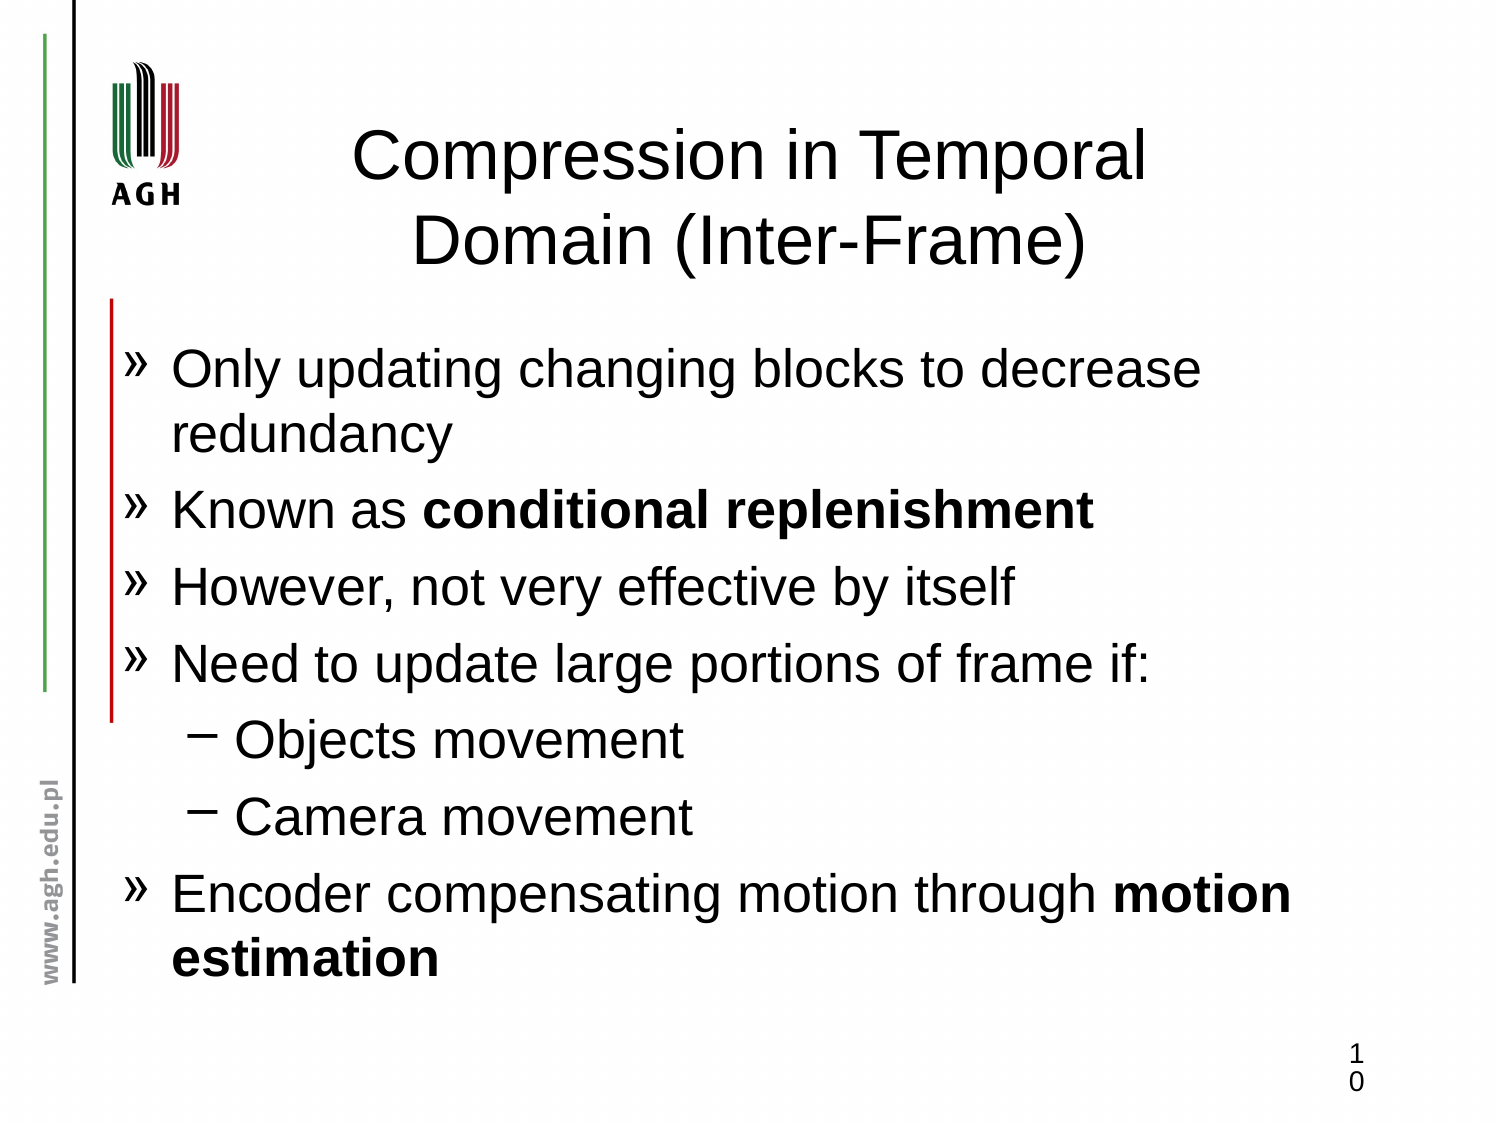

# Compression in Temporal Domain (Inter-Frame)
Only updating changing blocks to decrease redundancy
Known as conditional replenishment
However, not very effective by itself
Need to update large portions of frame if:
Objects movement
Camera movement
Encoder compensating motion through motion estimation
10